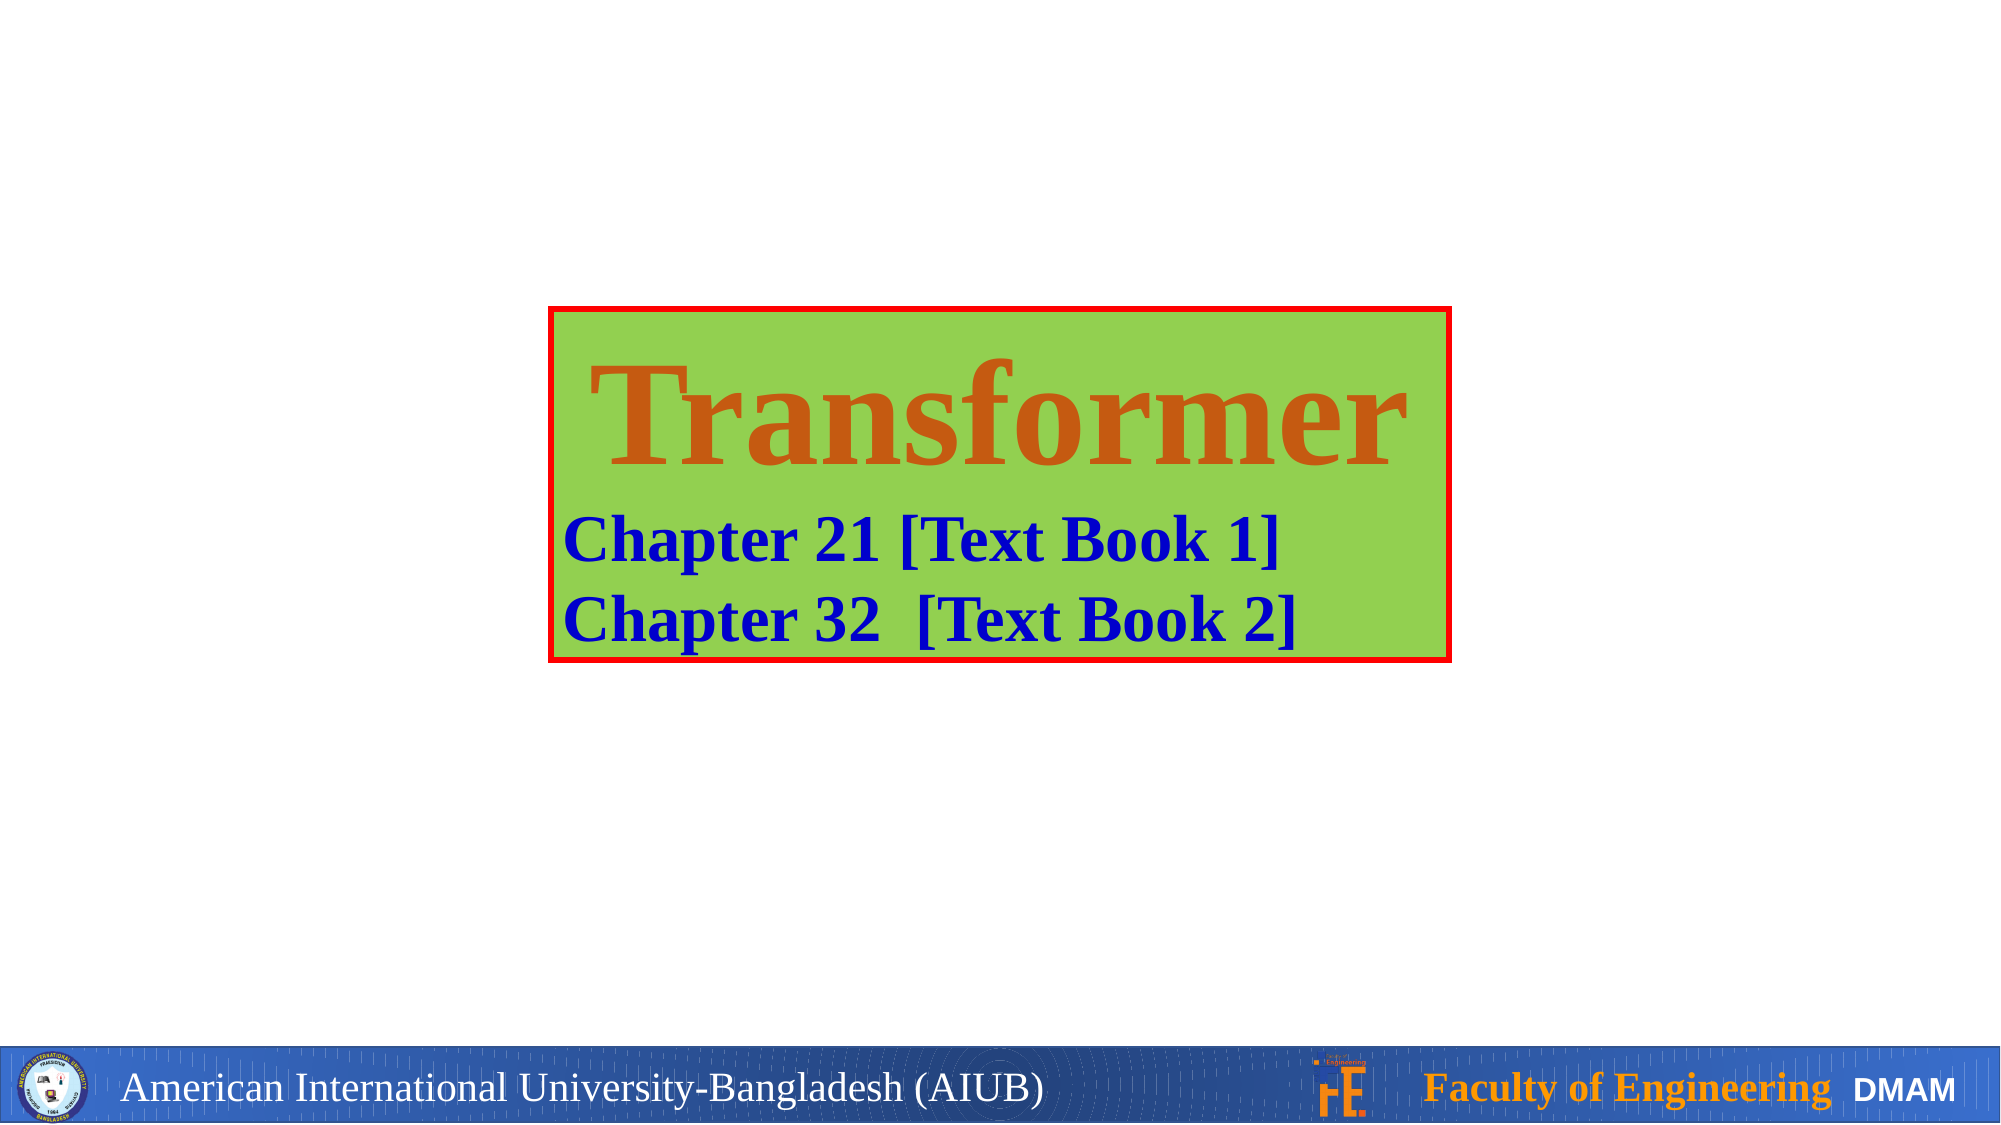

Transformer
Chapter 21 [Text Book 1]
Chapter 32  [Text Book 2]